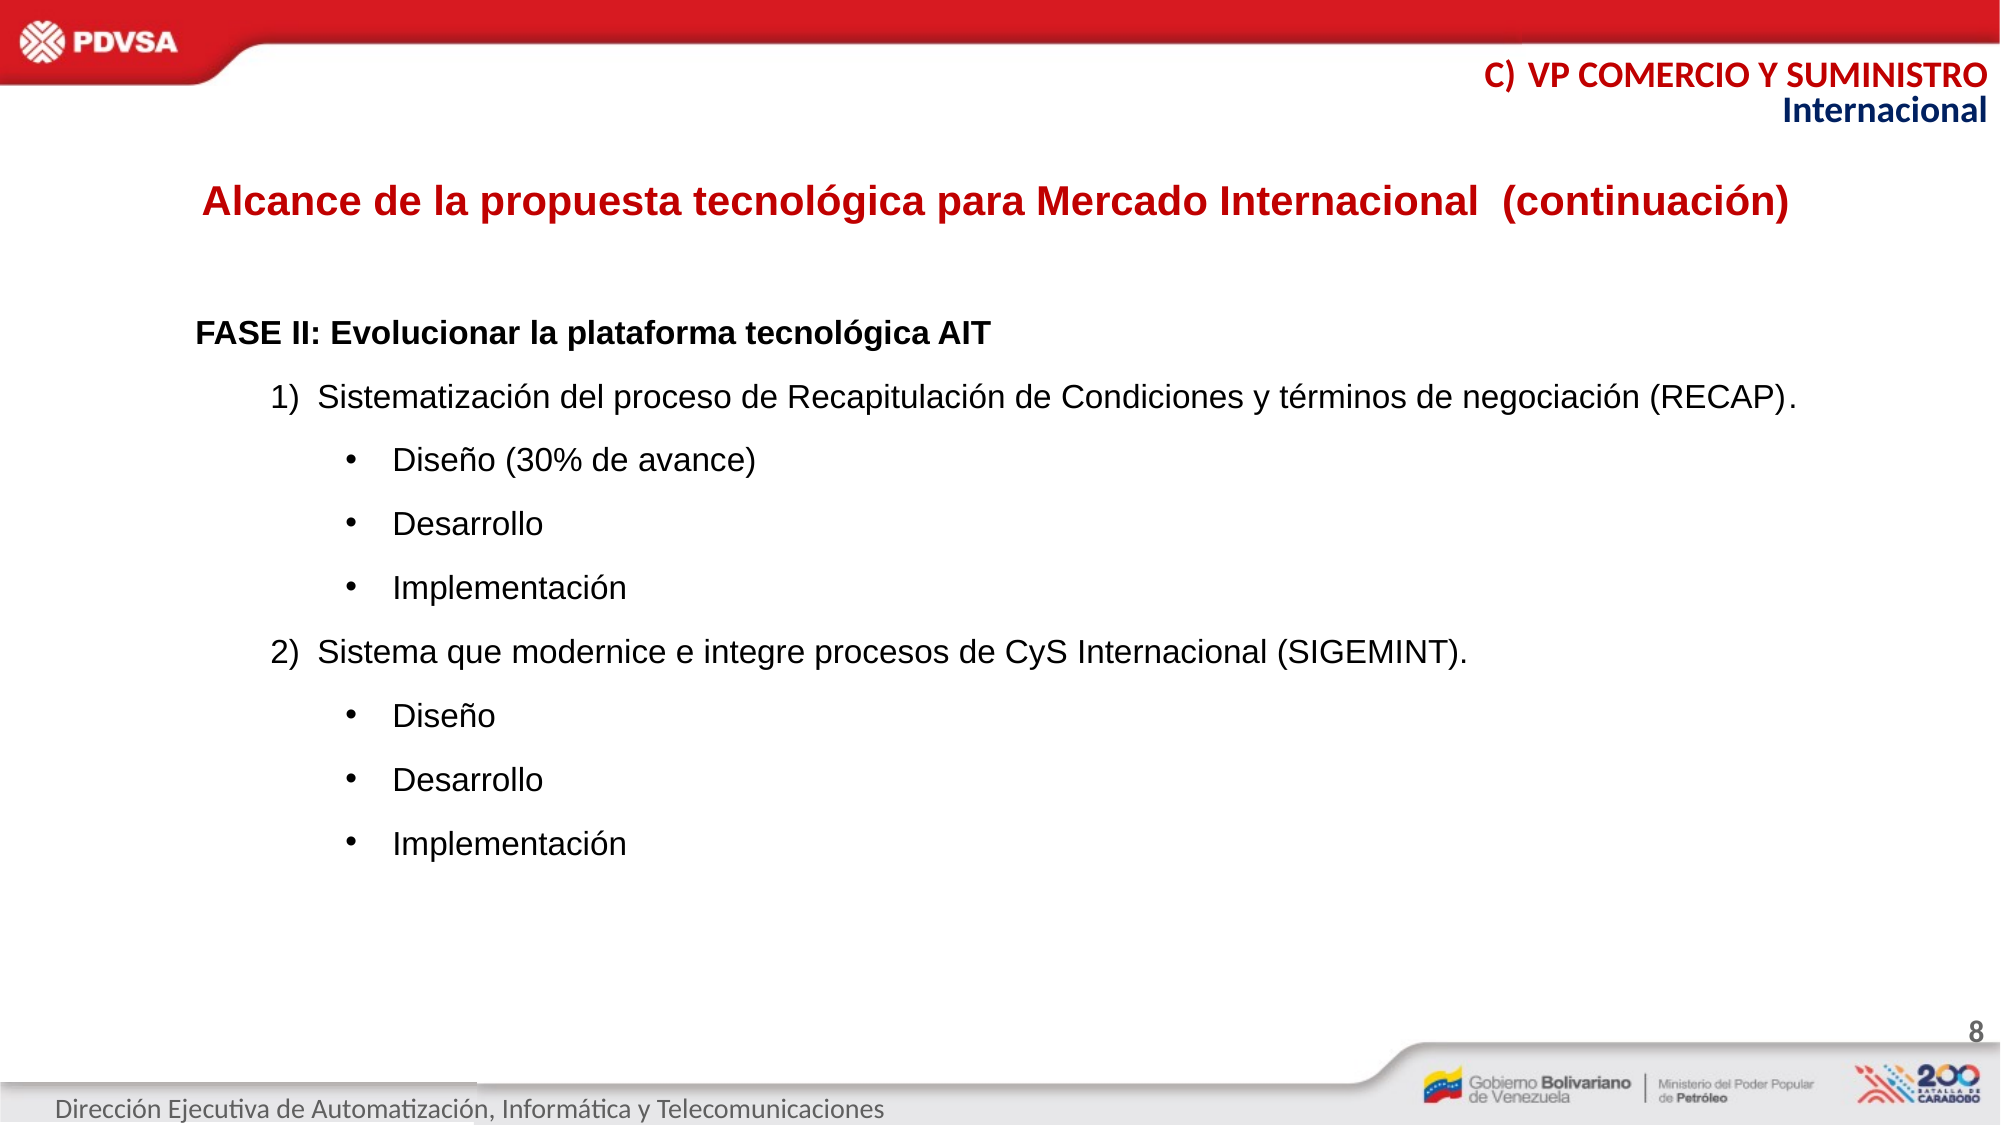

VP COMERCIO Y SUMINISTRO Internacional
Alcance de la propuesta tecnológica para Mercado Internacional  (continuación)
FASE II: Evolucionar la plataforma tecnológica AIT
Sistematización del proceso de Recapitulación de Condiciones y términos de negociación (RECAP).
Diseño (30% de avance)
Desarrollo
Implementación
Sistema que modernice e integre procesos de CyS Internacional (SIGEMINT).
Diseño
Desarrollo
Implementación